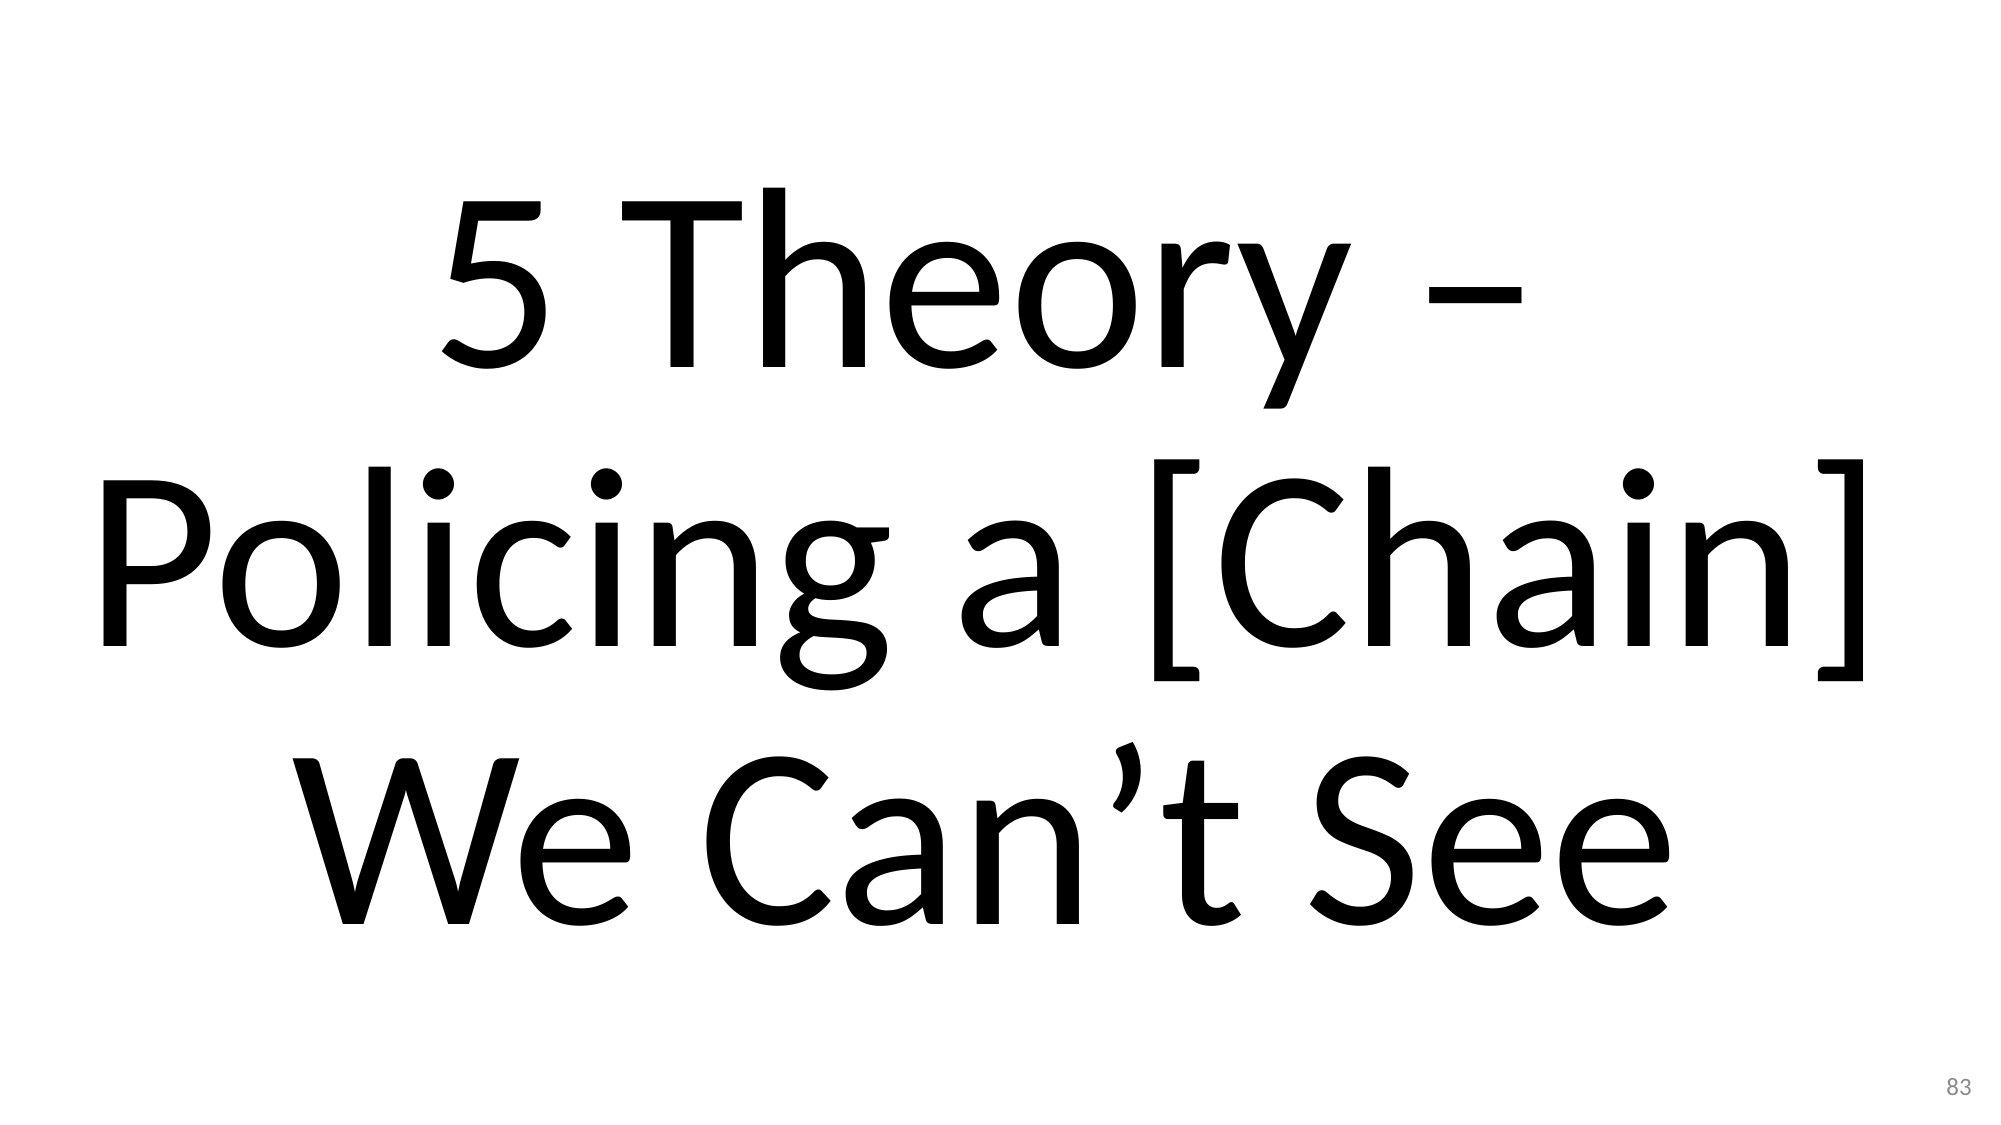

# 5 Theory – Policing a [Chain] We Can’t See
83